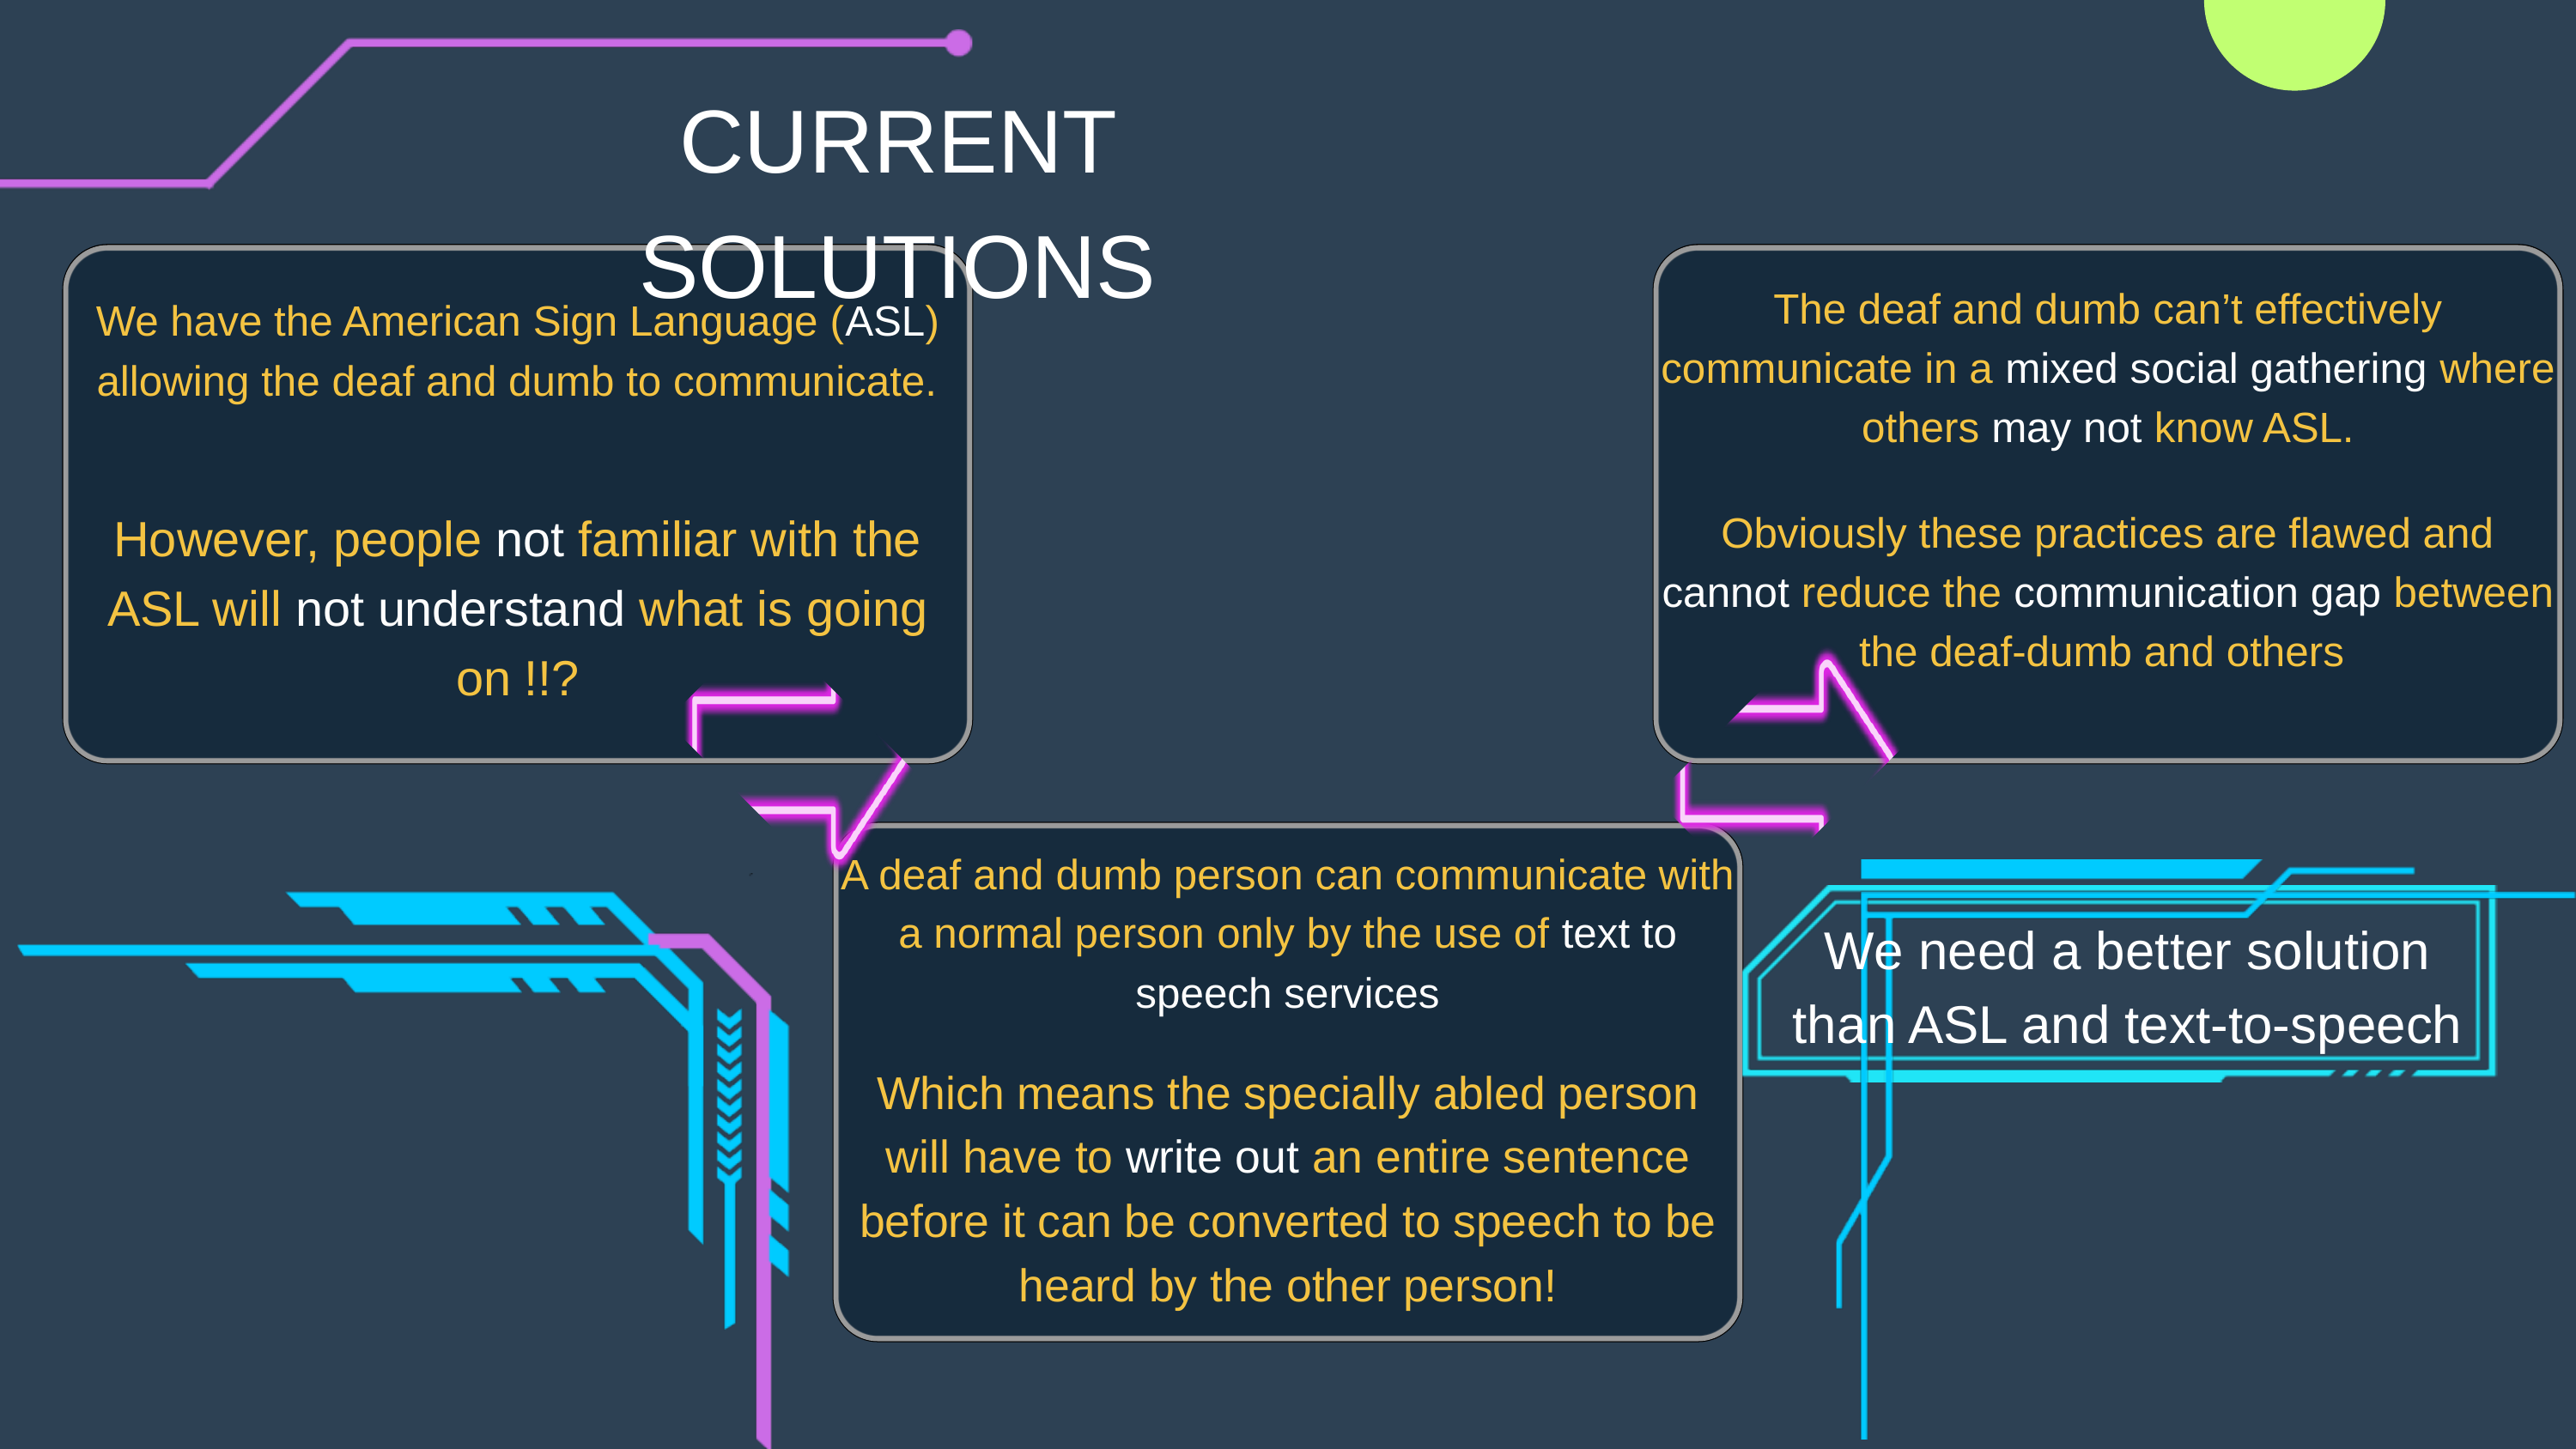

CURRENT SOLUTIONS

The deaf and dumb can’t effectively communicate in a mixed social gathering where others may not know ASL.
We have the American Sign Language (ASL) allowing the deaf and dumb to communicate.
However, people not familiar with the ASL will not understand what is going on !!?
Obviously these practices are flawed and cannot reduce the communication gap between the deaf-dumb and others

A deaf and dumb person can communicate with a normal person only by the use of text to speech services

We need a better solution than ASL and text-to-speech
Which means the specially abled person will have to write out an entire sentence before it can be converted to speech to be heard by the other person!